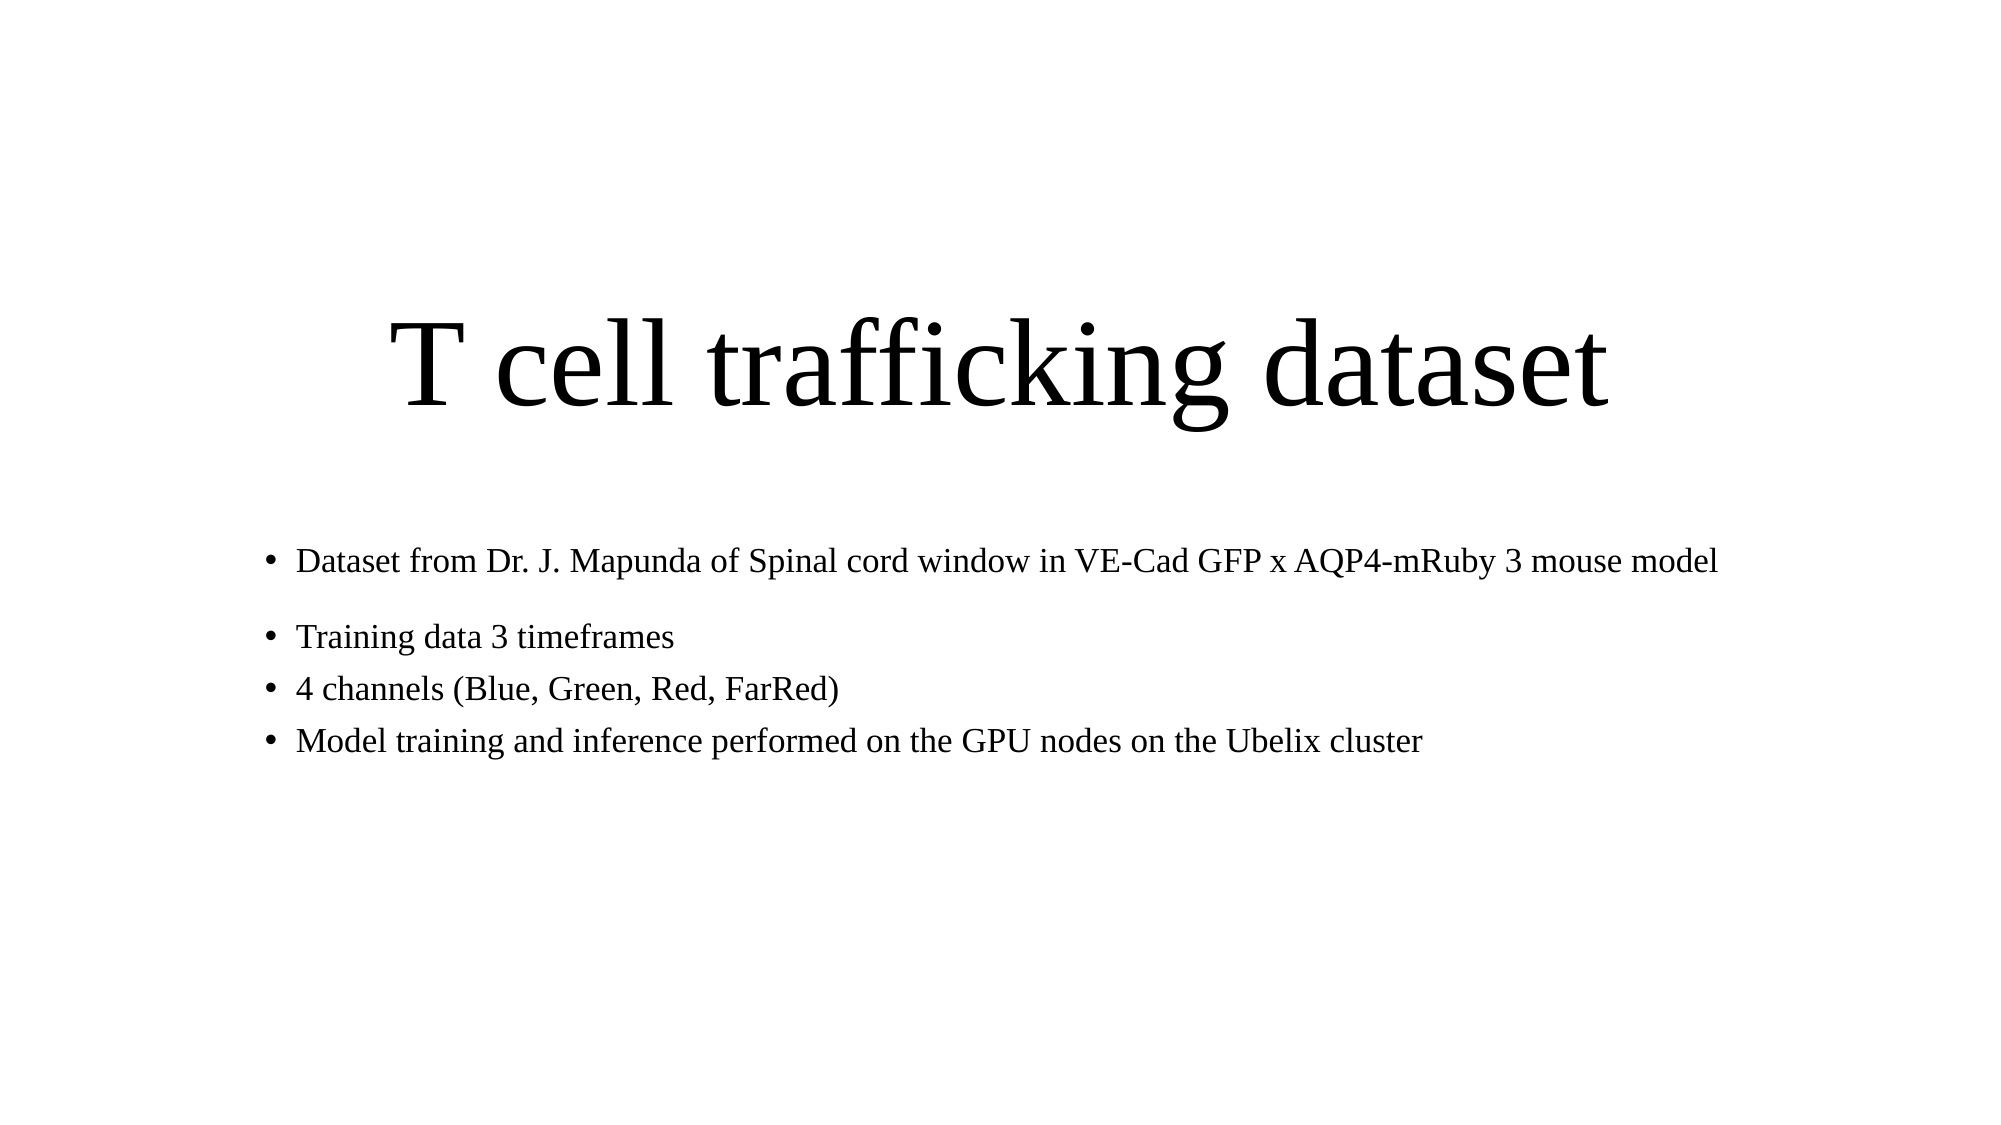

# T cell trafficking dataset
Dataset from Dr. J. Mapunda of Spinal cord window in VE-Cad GFP x AQP4-mRuby 3 mouse model

Training data 3 timeframes
4 channels (Blue, Green, Red, FarRed)
Model training and inference performed on the GPU nodes on the Ubelix cluster